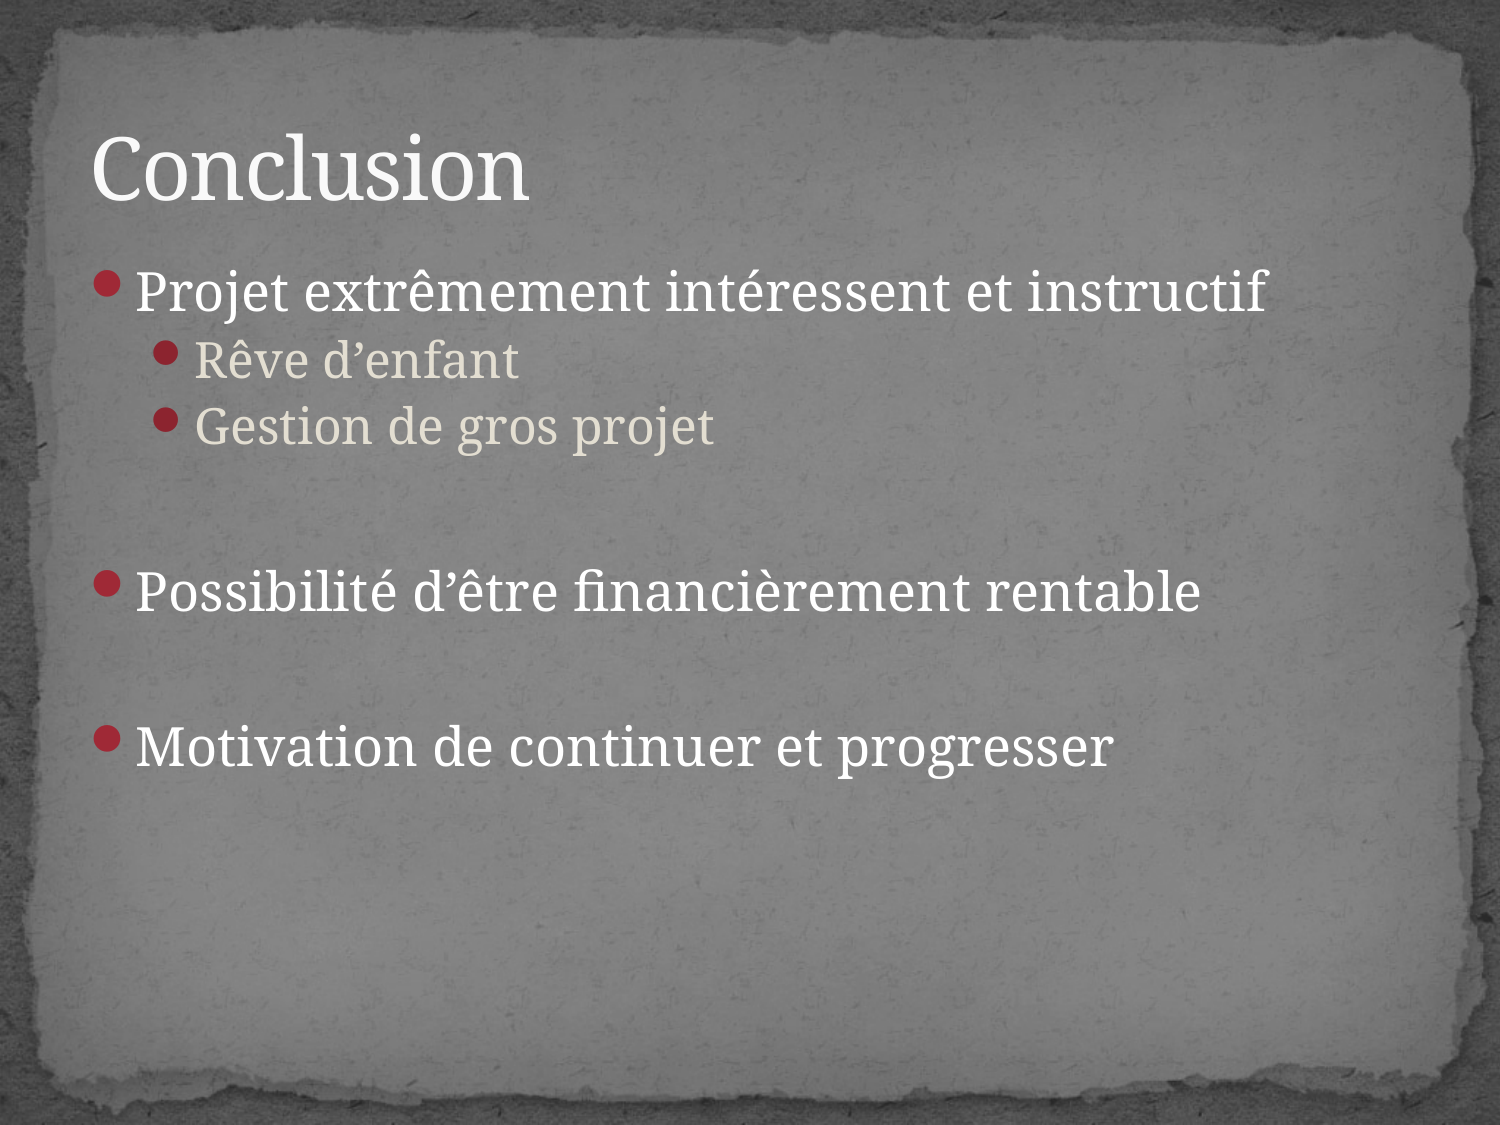

# Conclusion
Projet extrêmement intéressent et instructif
Rêve d’enfant
Gestion de gros projet

Possibilité d’être financièrement rentable

Motivation de continuer et progresser